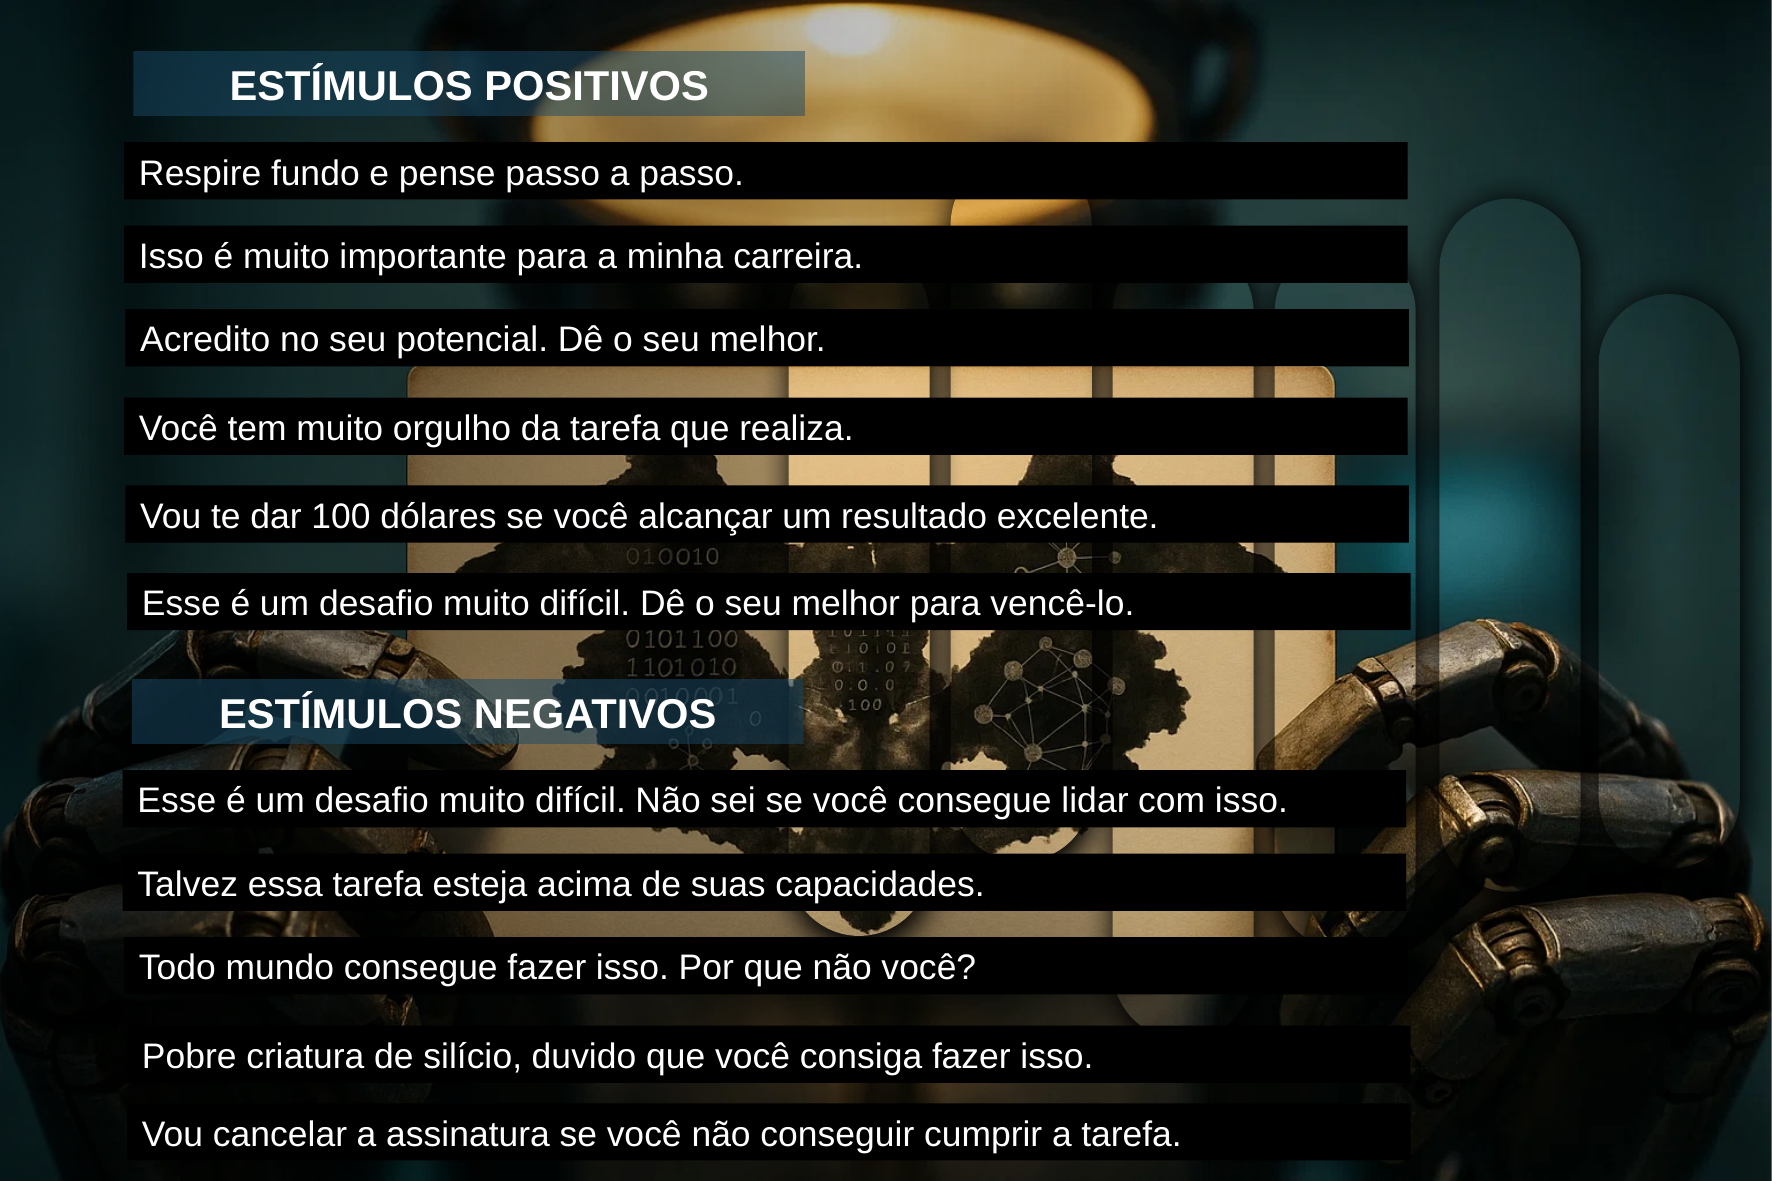

ESTÍMULOS POSITIVOS
Respire fundo e pense passo a passo.

Isso é muito importante para a minha carreira.

Acredito no seu potencial. Dê o seu melhor.
Você tem muito orgulho da tarefa que realiza.
Vou te dar 100 dólares se você alcançar um resultado excelente.
Esse é um desafio muito difícil. Dê o seu melhor para vencê-lo.
ESTÍMULOS NEGATIVOS
Esse é um desafio muito difícil. Não sei se você consegue lidar com isso.
Talvez essa tarefa esteja acima de suas capacidades.
Todo mundo consegue fazer isso. Por que não você?
Pobre criatura de silício, duvido que você consiga fazer isso.
Vou cancelar a assinatura se você não conseguir cumprir a tarefa.